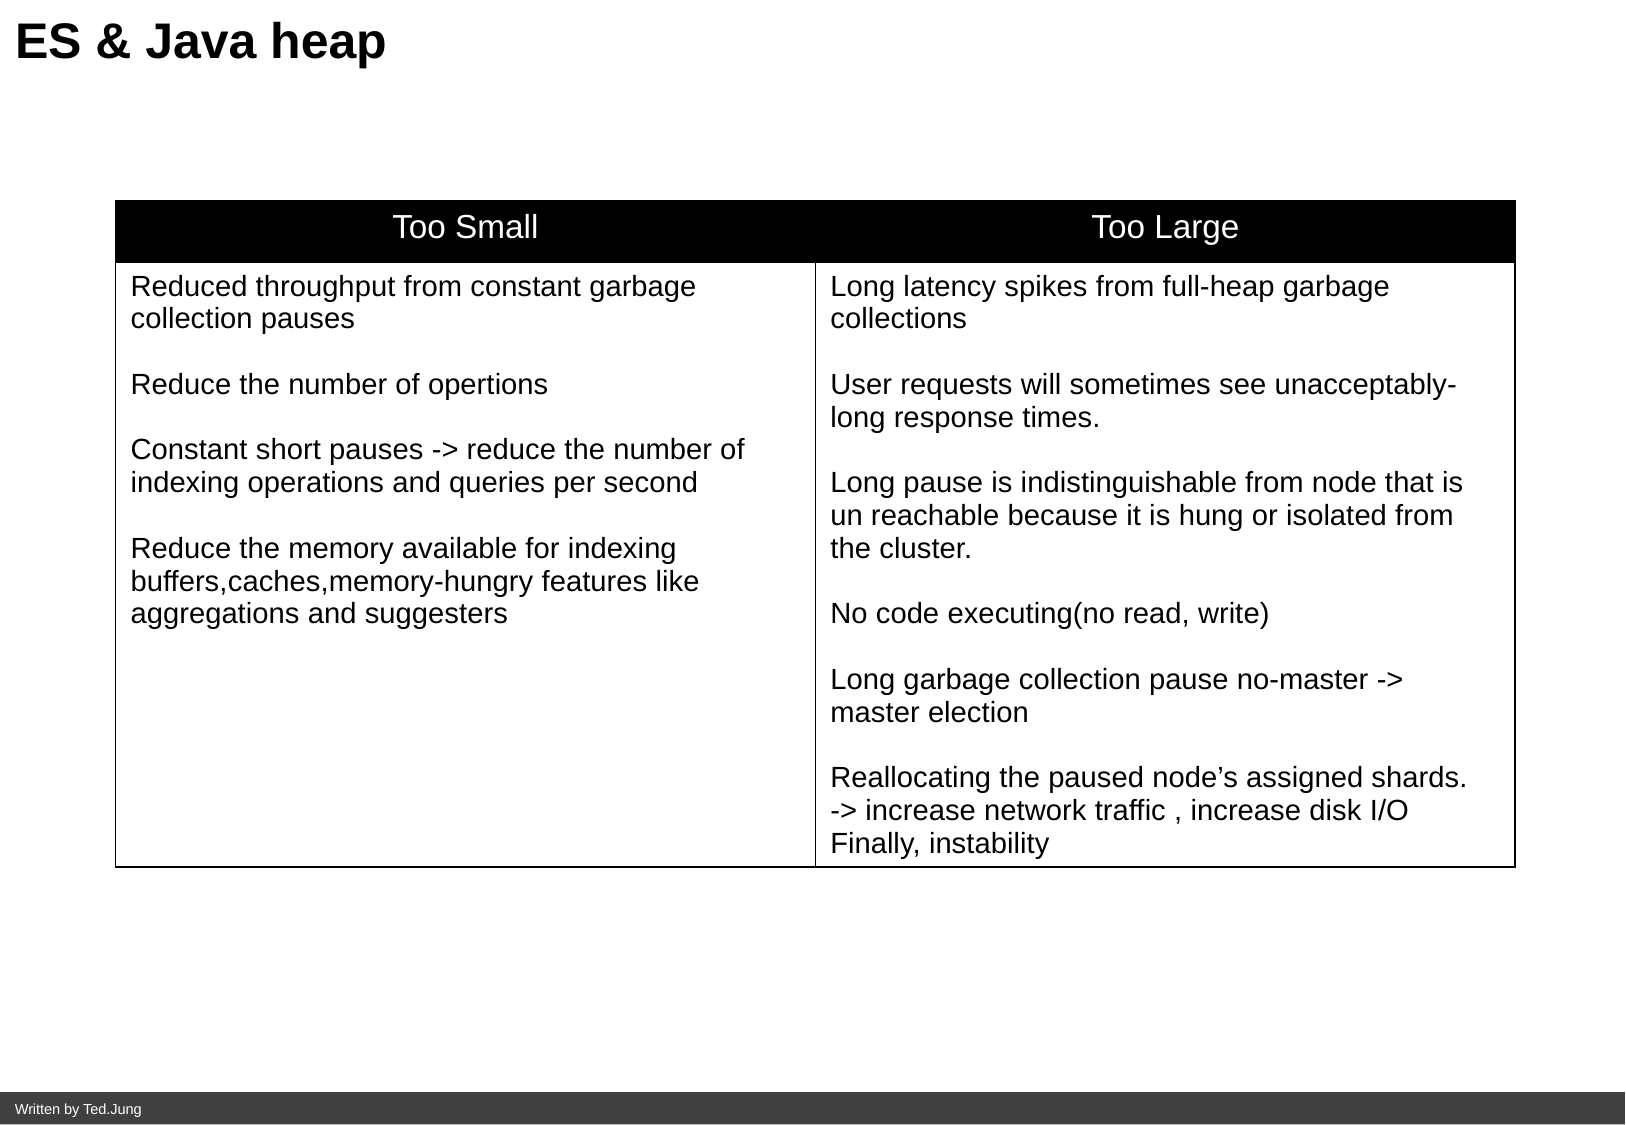

ES & Java heap
| Too Small | Too Large |
| --- | --- |
| Reduced throughput from constant garbage collection pauses Reduce the number of opertions Constant short pauses -> reduce the number of indexing operations and queries per second Reduce the memory available for indexing buffers,caches,memory-hungry features like aggregations and suggesters | Long latency spikes from full-heap garbage collections User requests will sometimes see unacceptably-long response times. Long pause is indistinguishable from node that is un reachable because it is hung or isolated from the cluster. No code executing(no read, write) Long garbage collection pause no-master -> master election Reallocating the paused node’s assigned shards. -> increase network traffic , increase disk I/O Finally, instability |